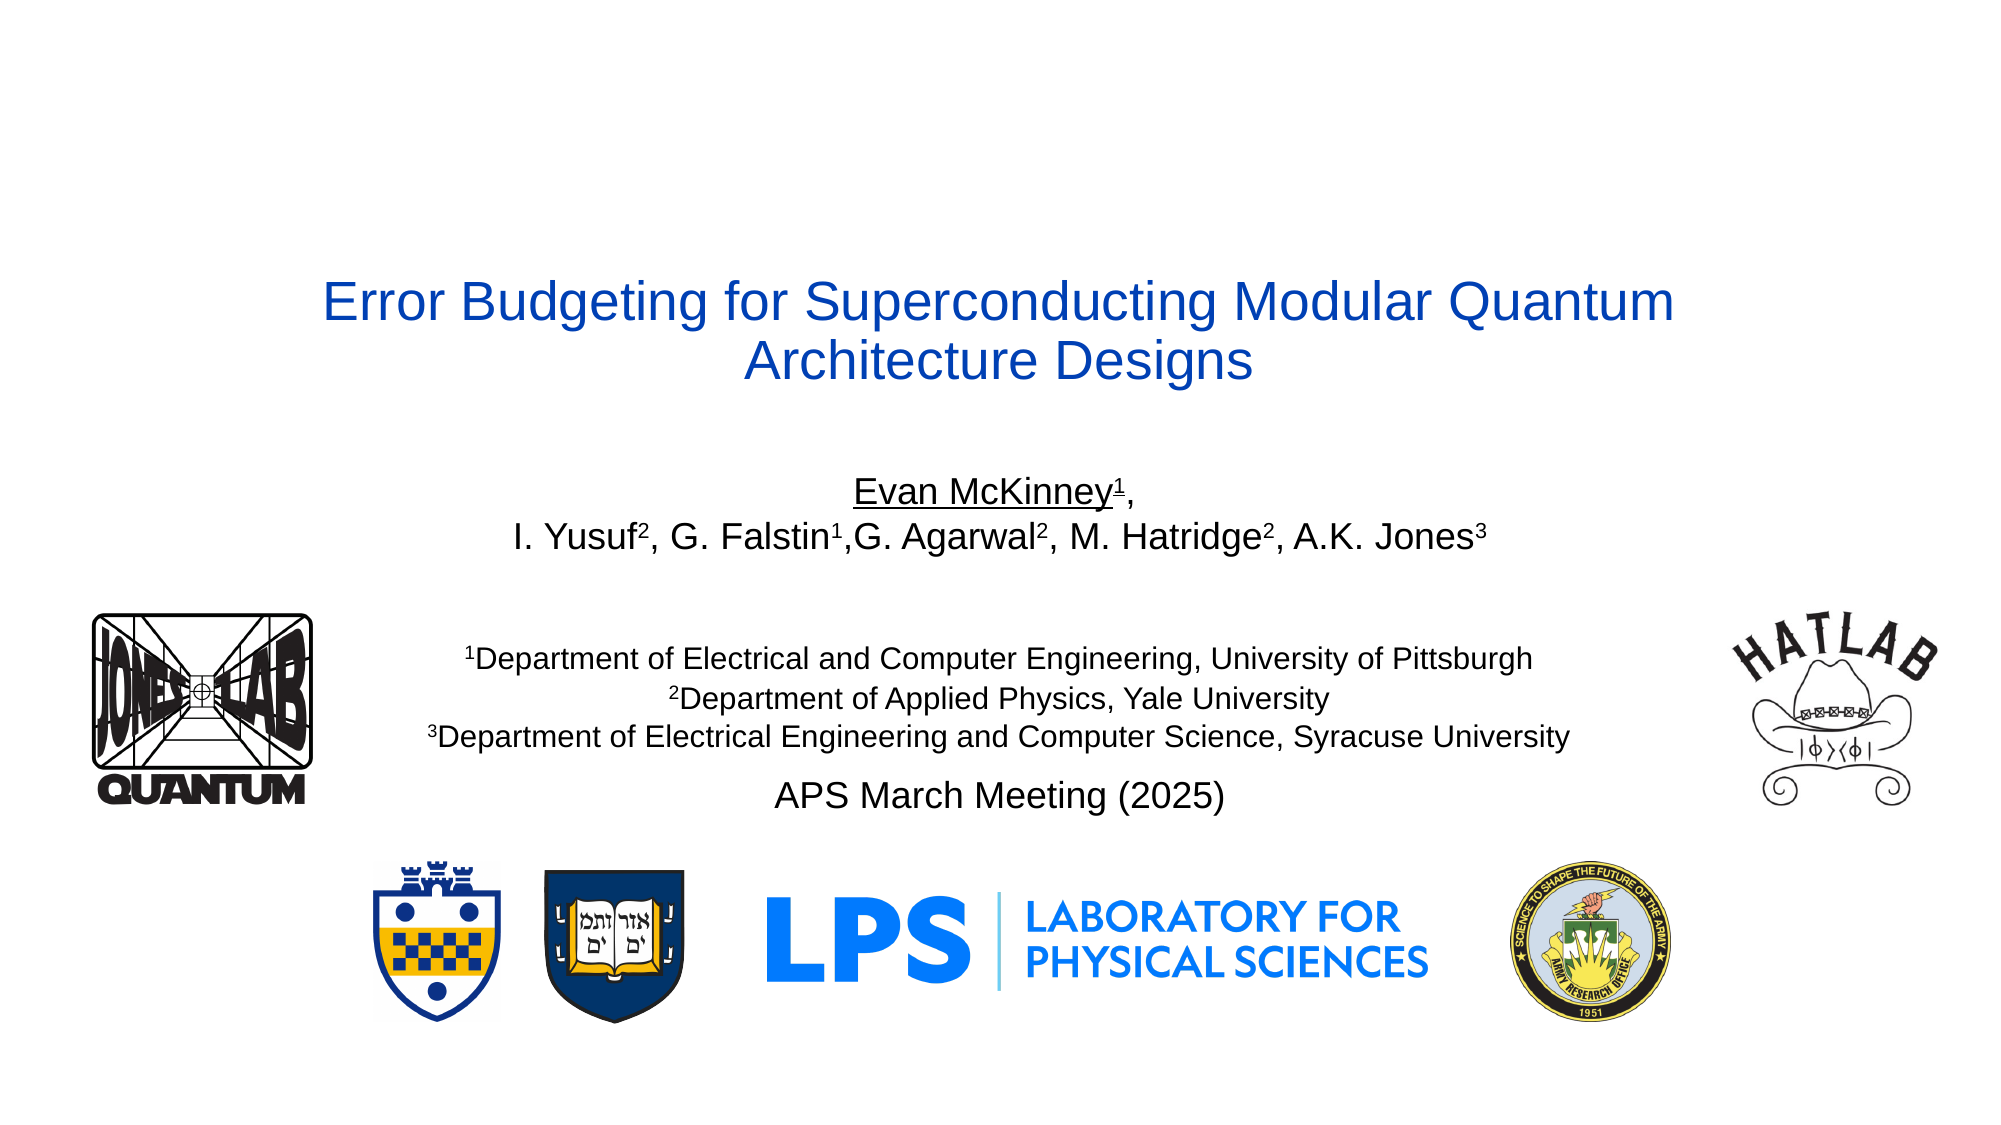

# Error Budgeting for Superconducting Modular Quantum Architecture Designs
APS March Meeting (2025)